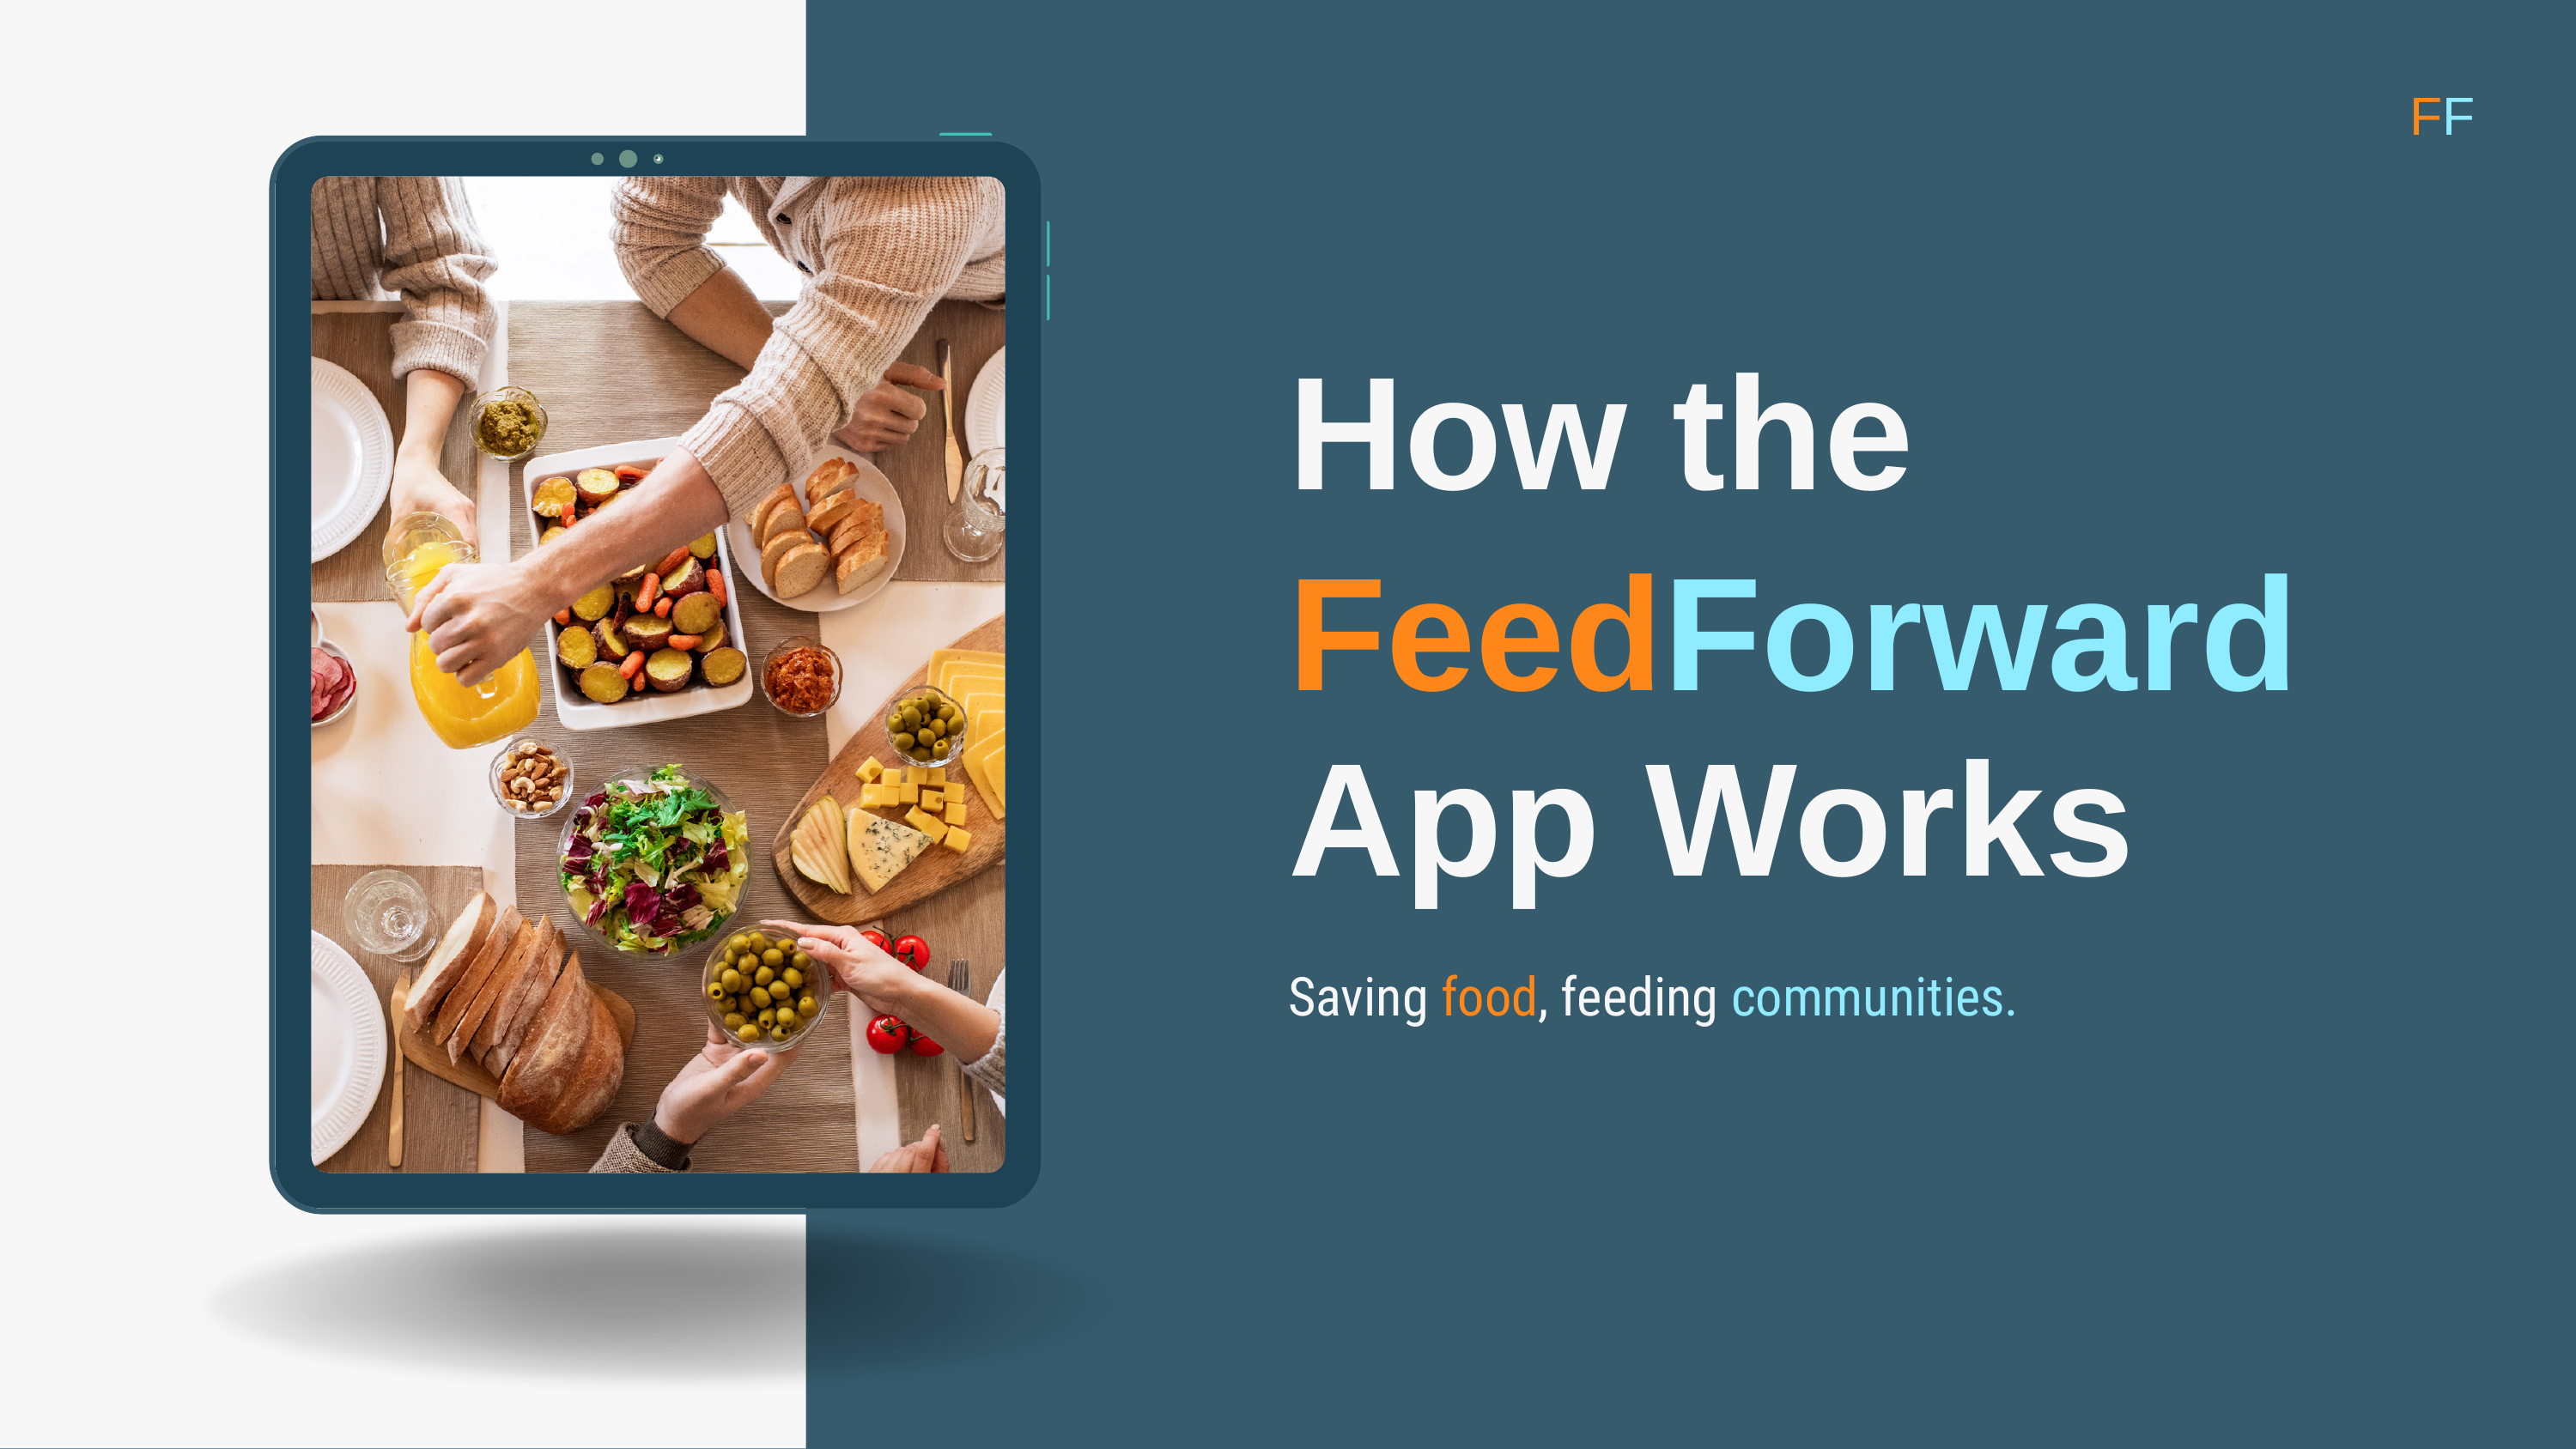

FF

How the

App Works
FeedForward
Saving food, feeding communities.